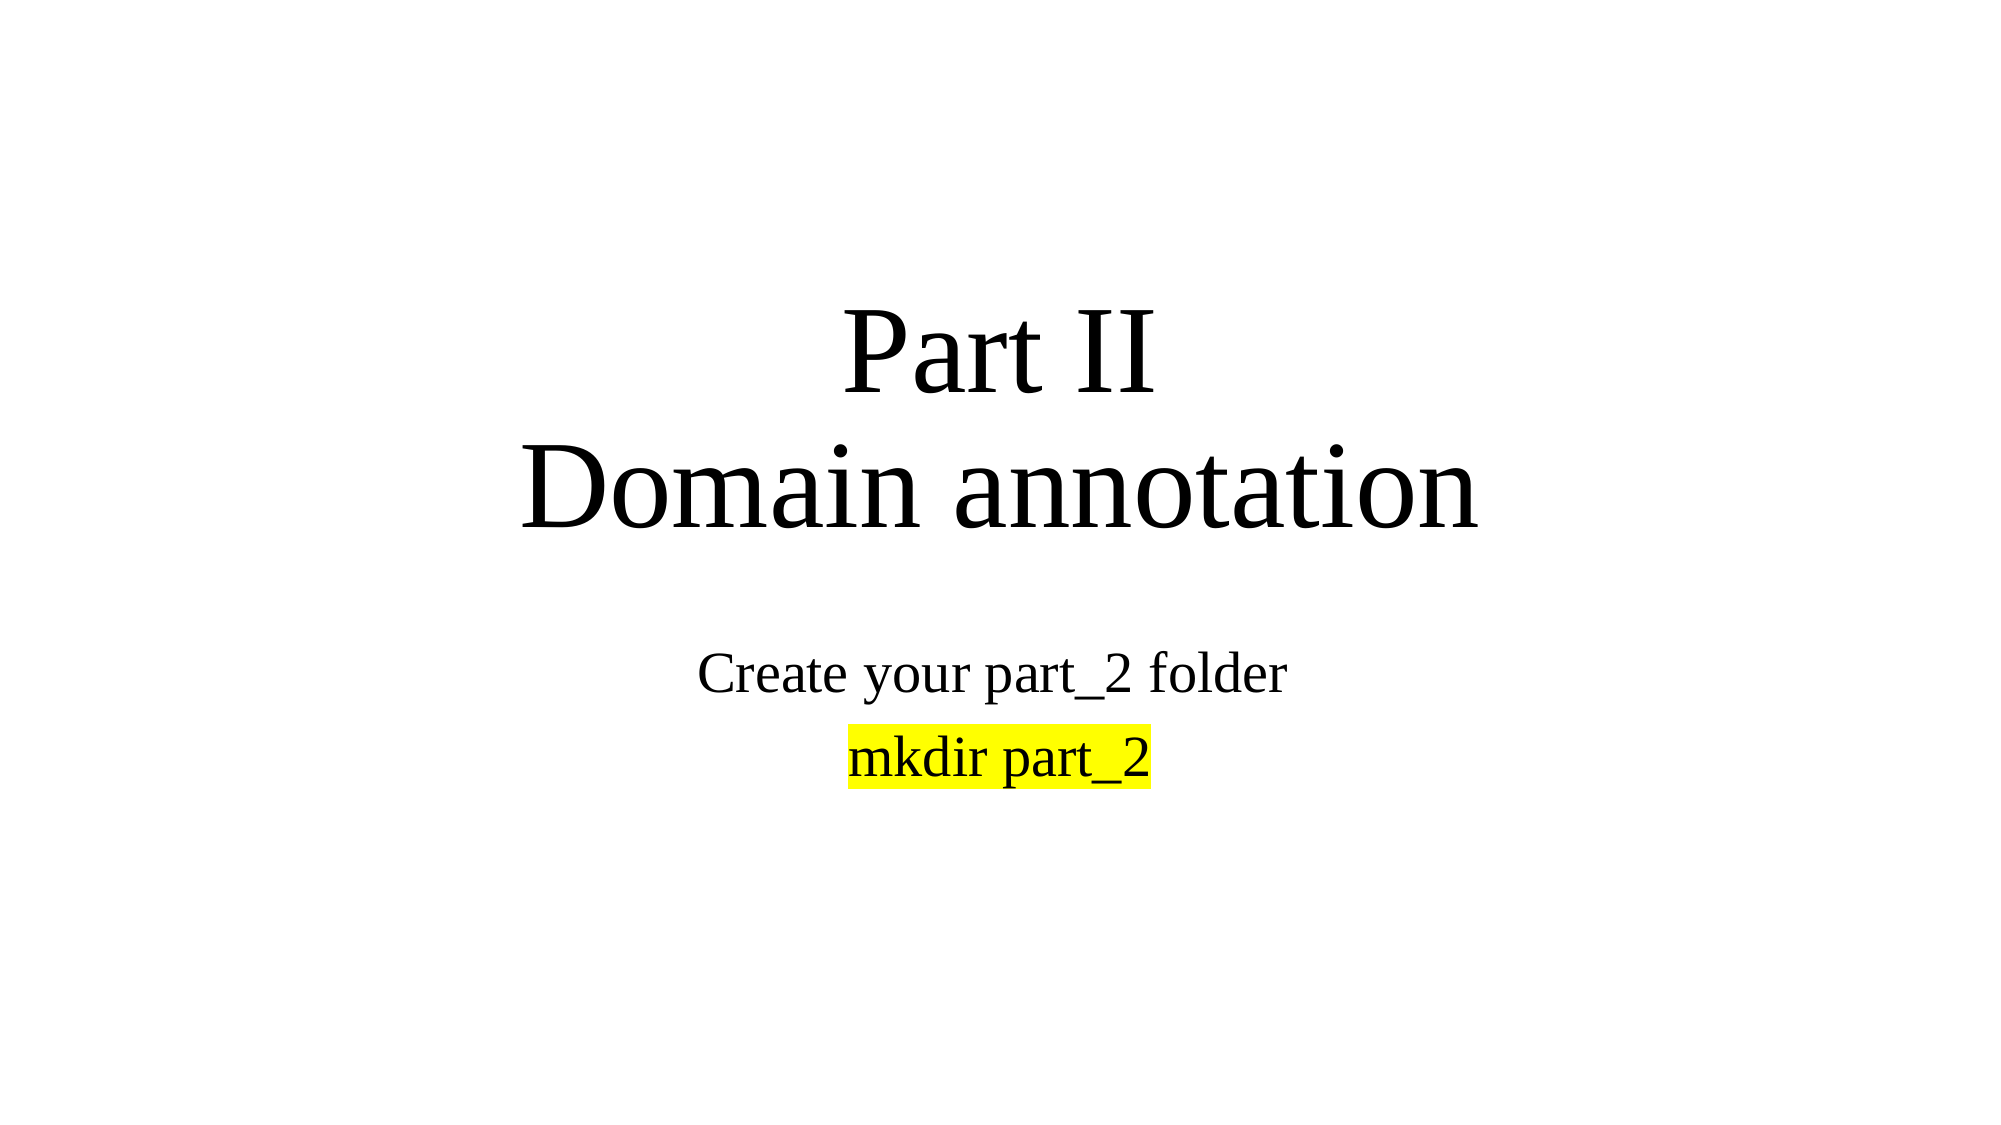

# Part II Domain annotation
Create your part_2 folder
mkdir part_2